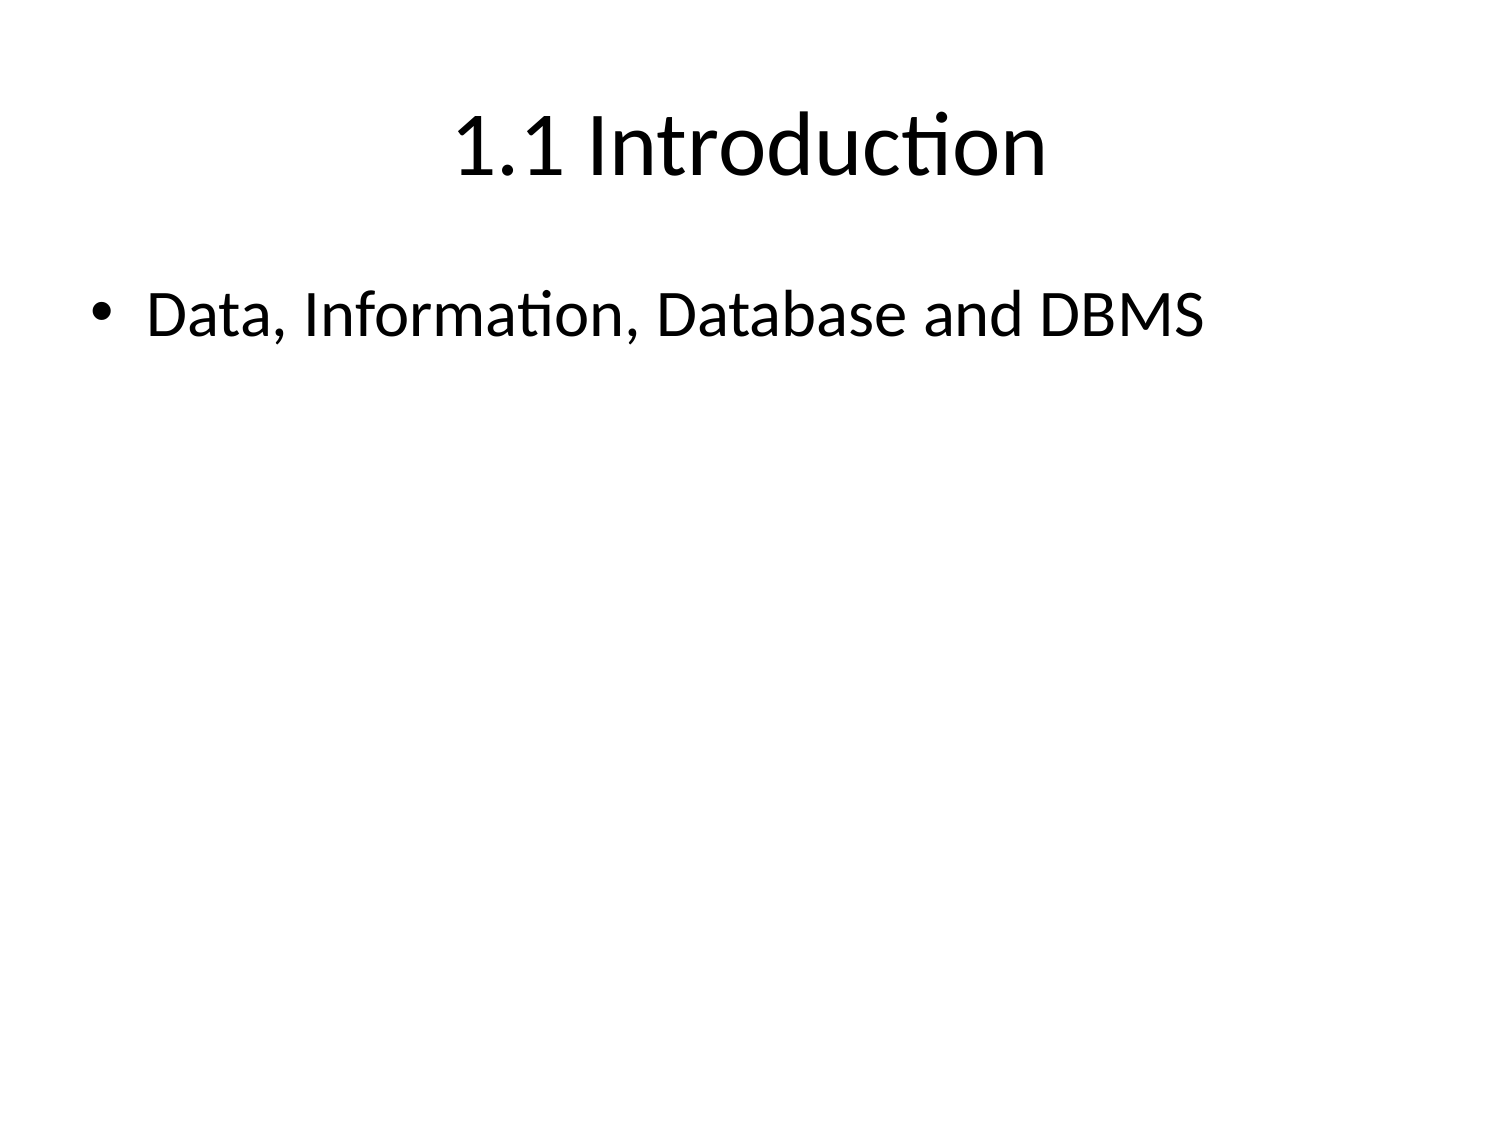

# 1.1 Introduction
Data, Information, Database and DBMS